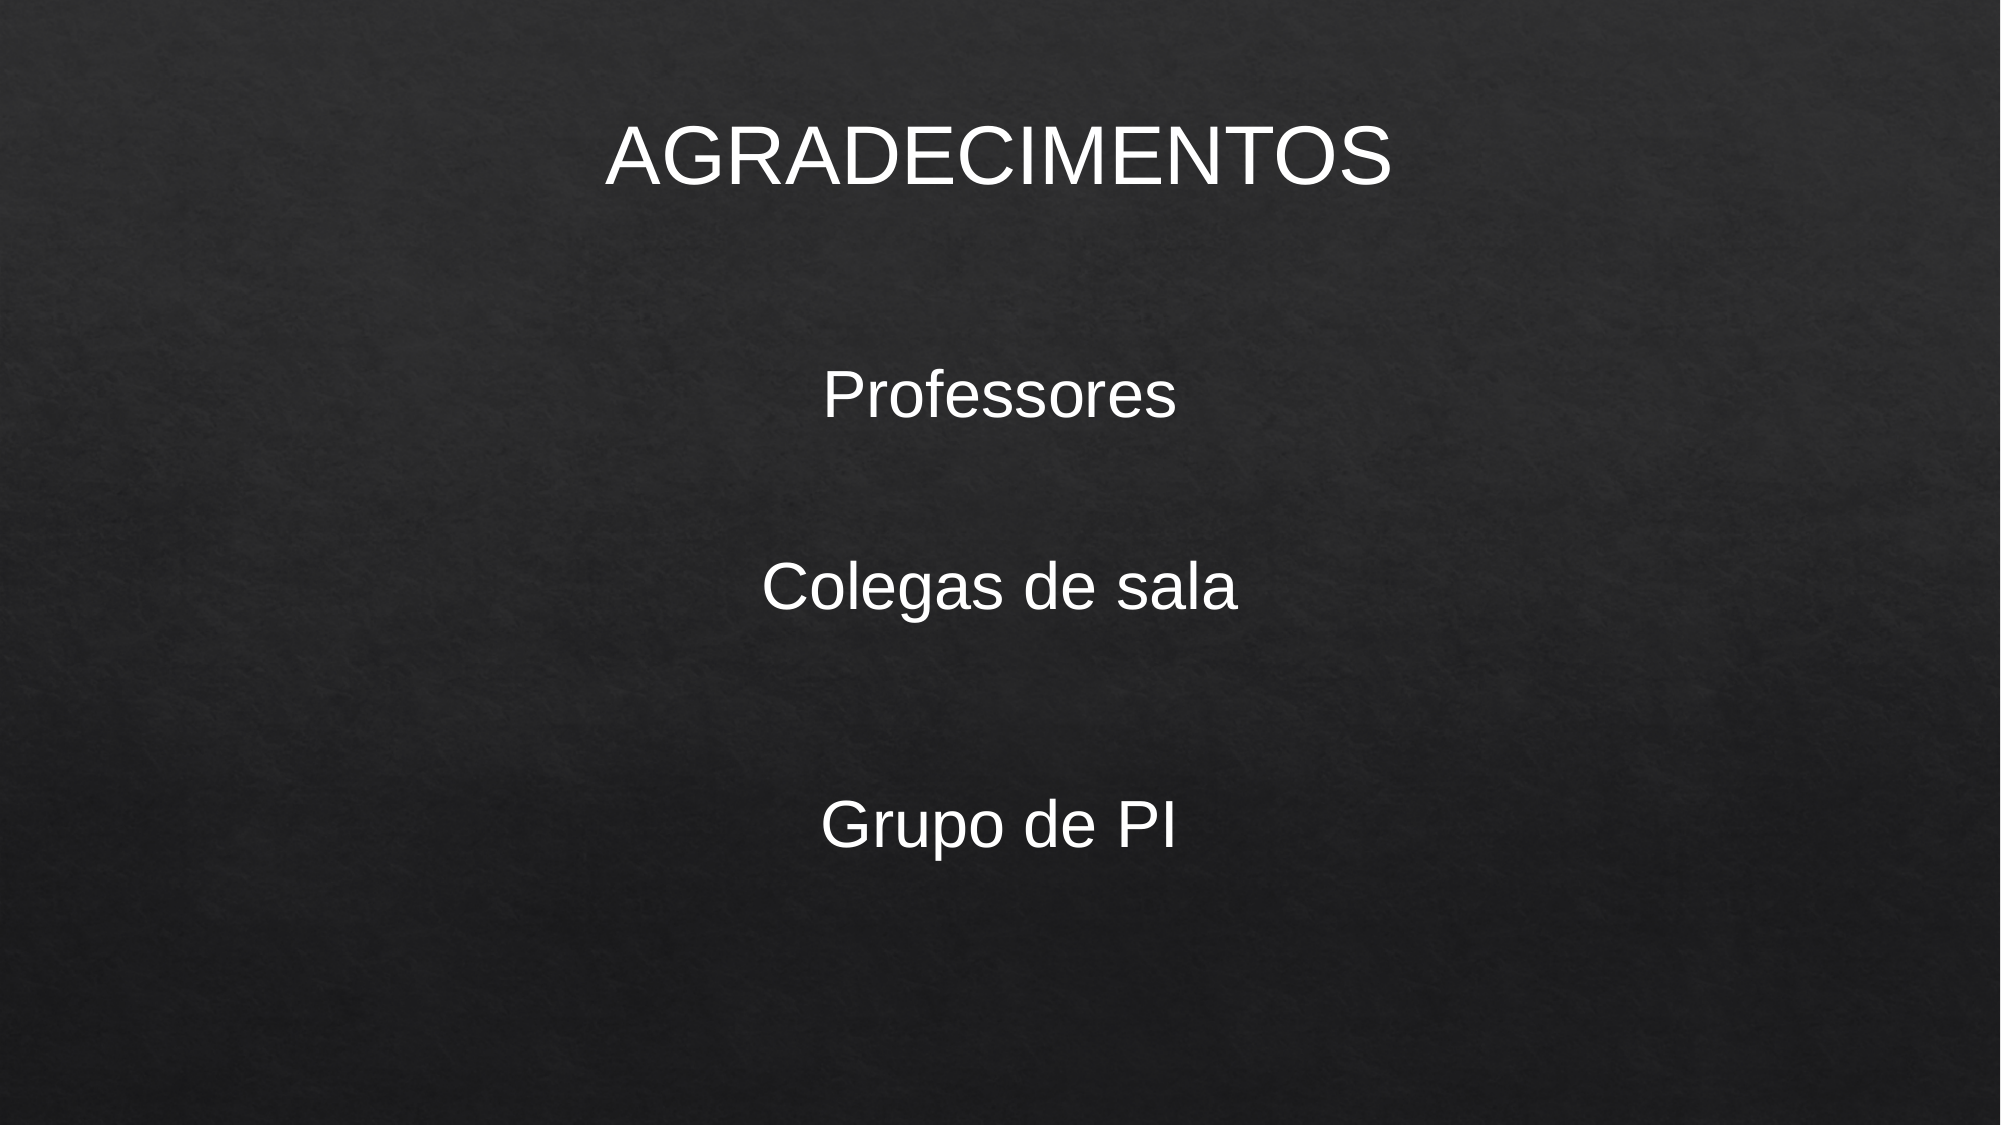

AGRADECIMENTOS
Professores
Colegas de sala
Grupo de PI